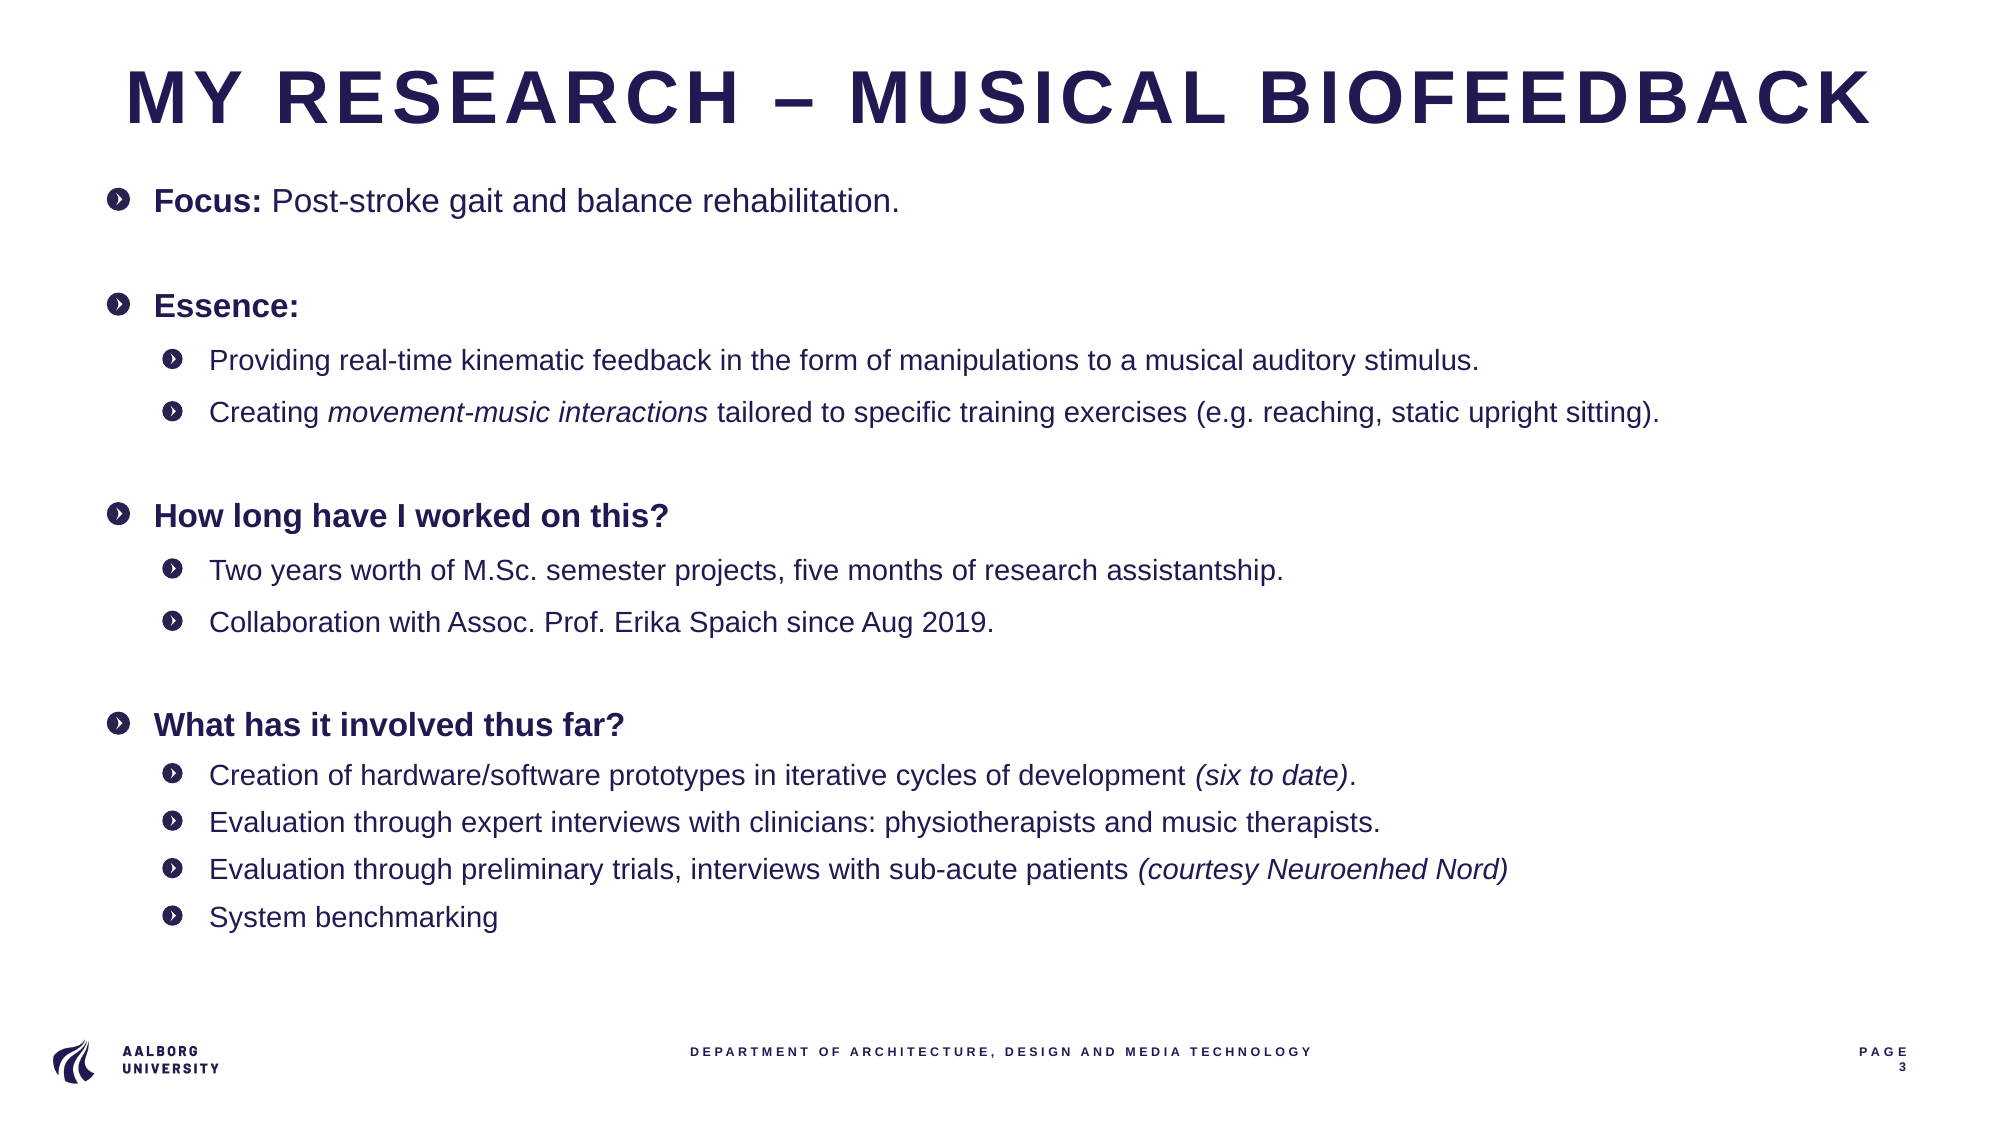

# MY RESEARCH – MUSICAL BIOFEEDBACK
Focus: Post-stroke gait and balance rehabilitation.

Essence:
Providing real-time kinematic feedback in the form of manipulations to a musical auditory stimulus.
Creating movement-music interactions tailored to specific training exercises (e.g. reaching, static upright sitting).

How long have I worked on this?
Two years worth of M.Sc. semester projects, five months of research assistantship.
Collaboration with Assoc. Prof. Erika Spaich since Aug 2019.

What has it involved thus far?
Creation of hardware/software prototypes in iterative cycles of development (six to date).
Evaluation through expert interviews with clinicians: physiotherapists and music therapists.
Evaluation through preliminary trials, interviews with sub-acute patients (courtesy Neuroenhed Nord)
System benchmarking

DEPARTMENT OF ARCHITECTURE, DESIGN AND MEDIA TECHNOLOGY